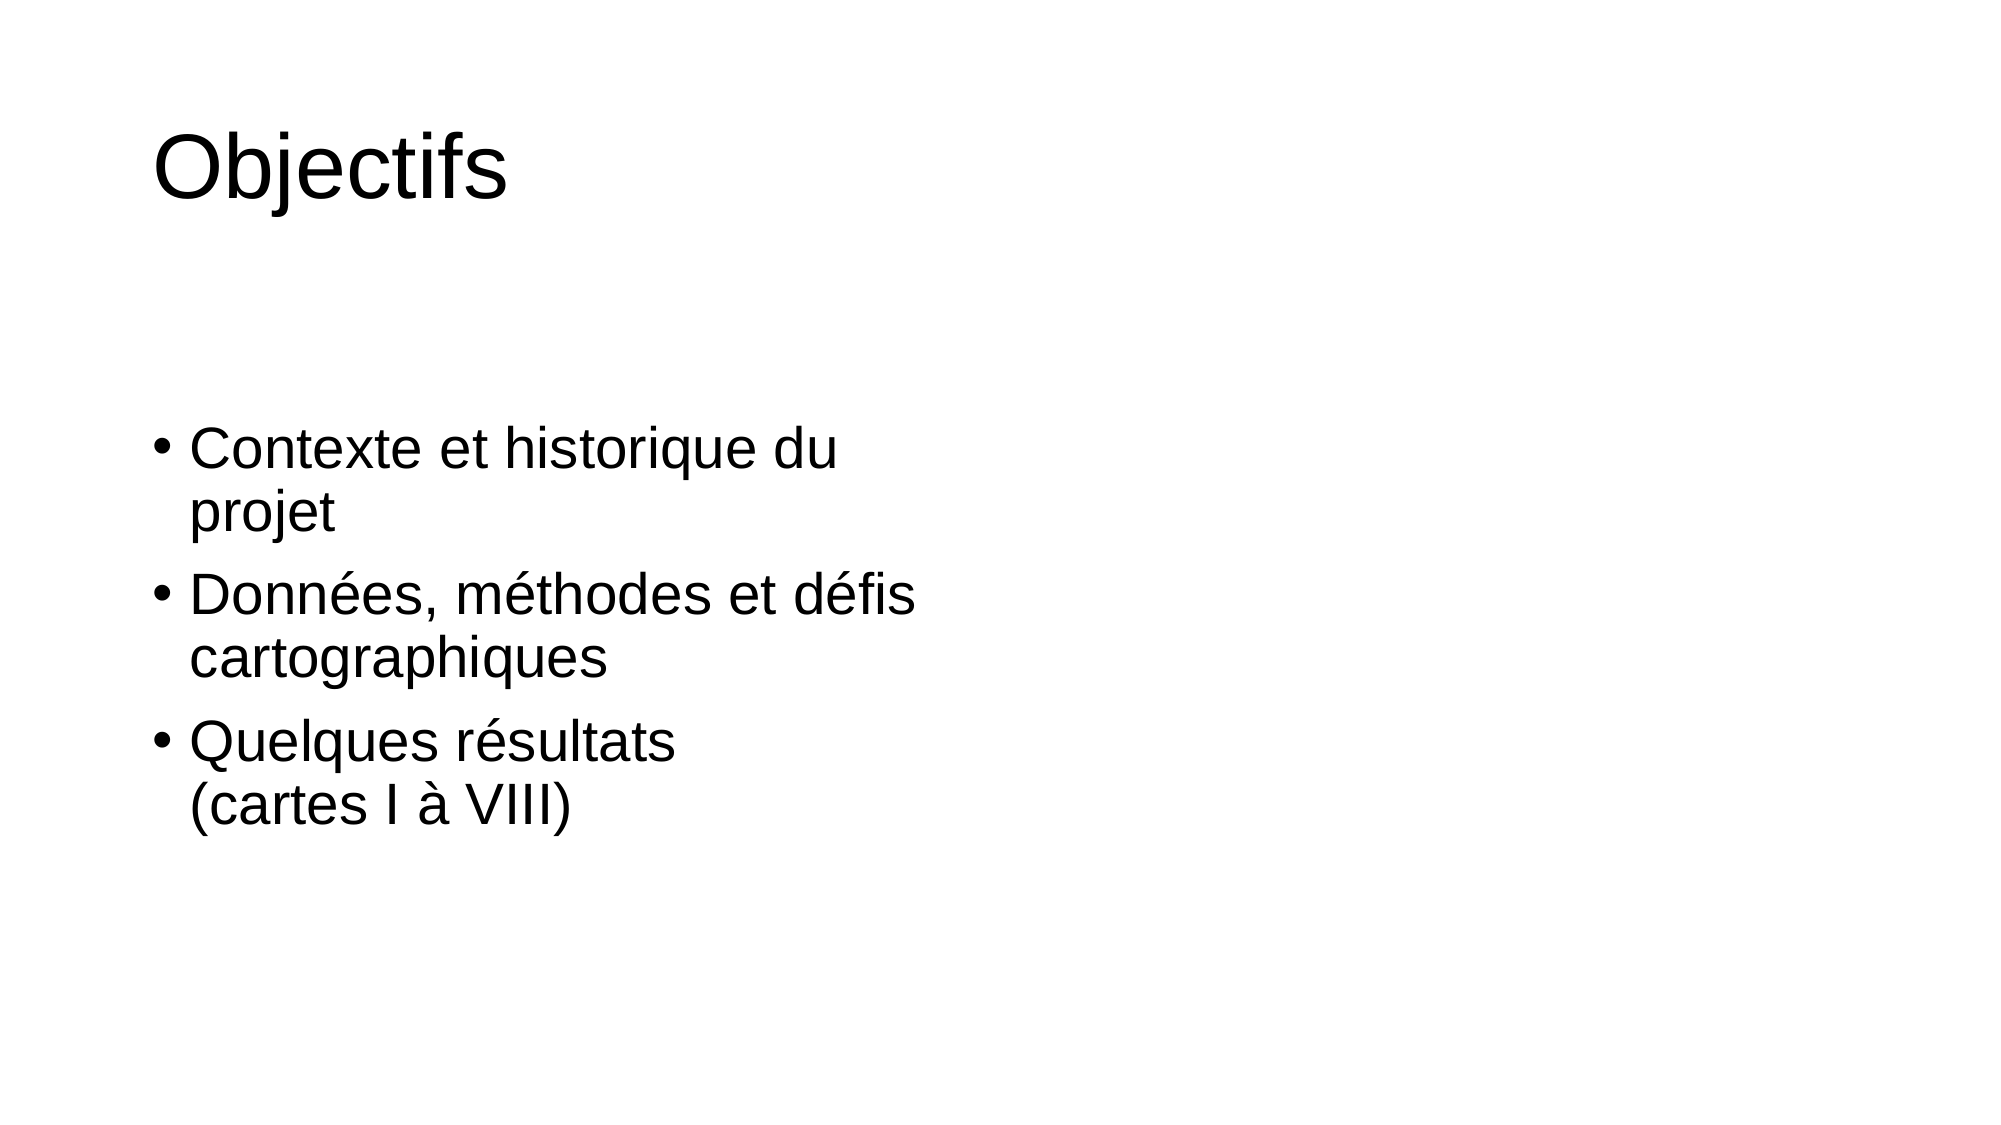

# Objectifs

Contexte et historique du projet
Données, méthodes et défis cartographiques
Quelques résultats
(cartes I à VIII)